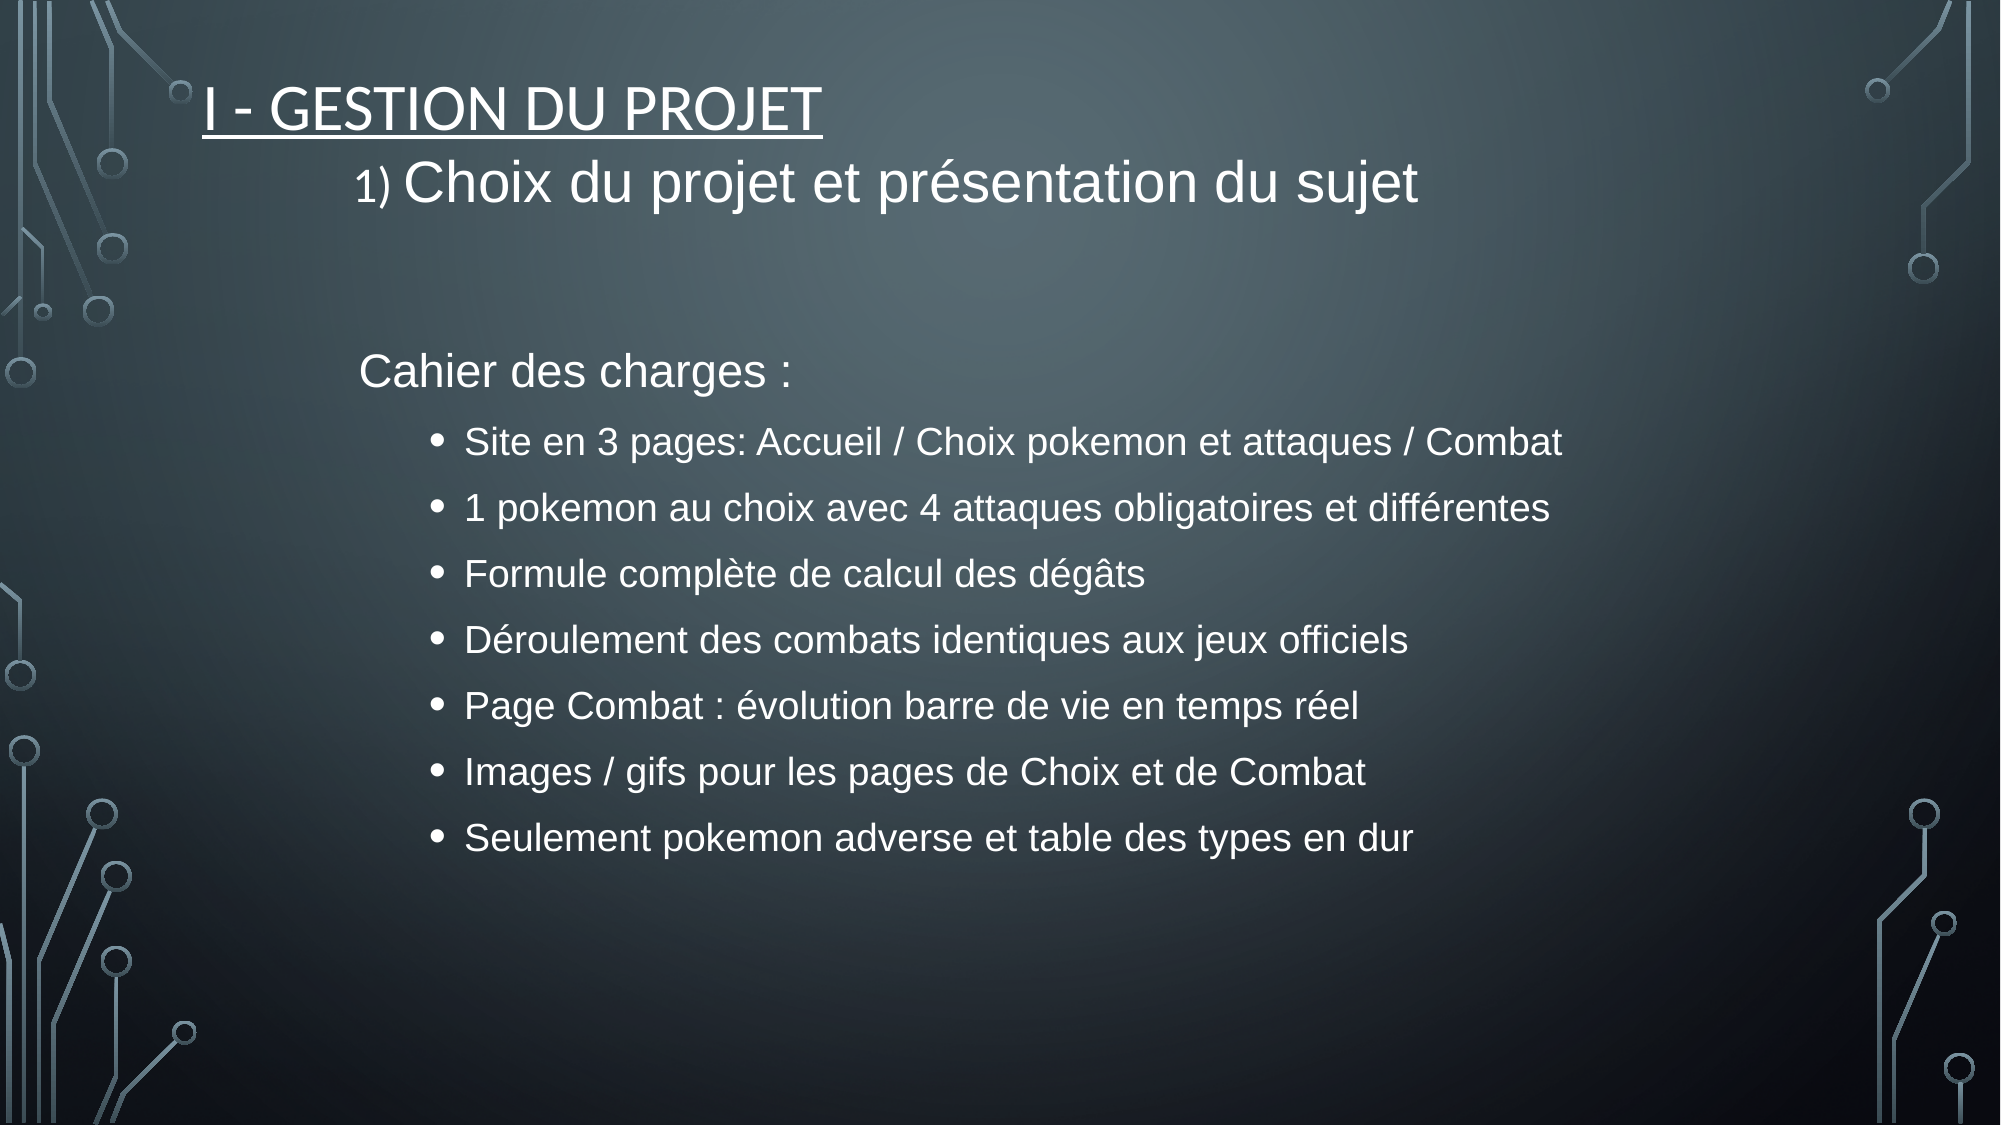

I - GESTION DU PROJET
	1) Choix du projet et présentation du sujet
Cahier des charges :
Site en 3 pages: Accueil / Choix pokemon et attaques / Combat
1 pokemon au choix avec 4 attaques obligatoires et différentes
Formule complète de calcul des dégâts
Déroulement des combats identiques aux jeux officiels
Page Combat : évolution barre de vie en temps réel
Images / gifs pour les pages de Choix et de Combat
Seulement pokemon adverse et table des types en dur